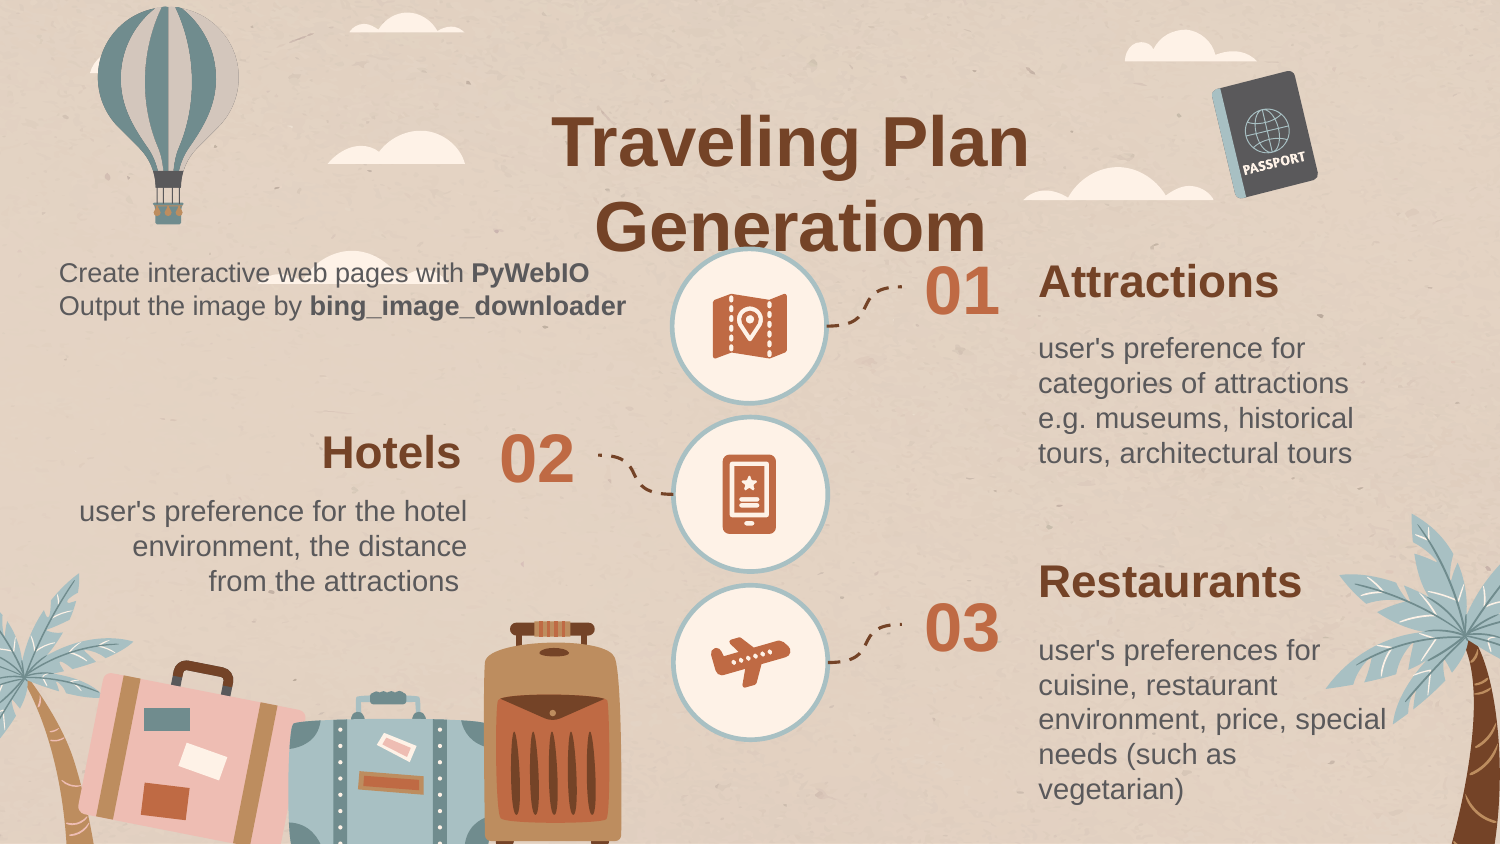

# Traveling Plan Generatiom

Attractions
Create interactive web pages with PyWebIO
Output the image by bing_image_downloader

01

user's preference for categories of attractions
e.g. museums, historical tours, architectural tours

Hotels
02

user's preference for the hotel environment, the distance from the attractions
Restaurants

03
user's preferences for cuisine, restaurant environment, price, special needs (such as vegetarian)